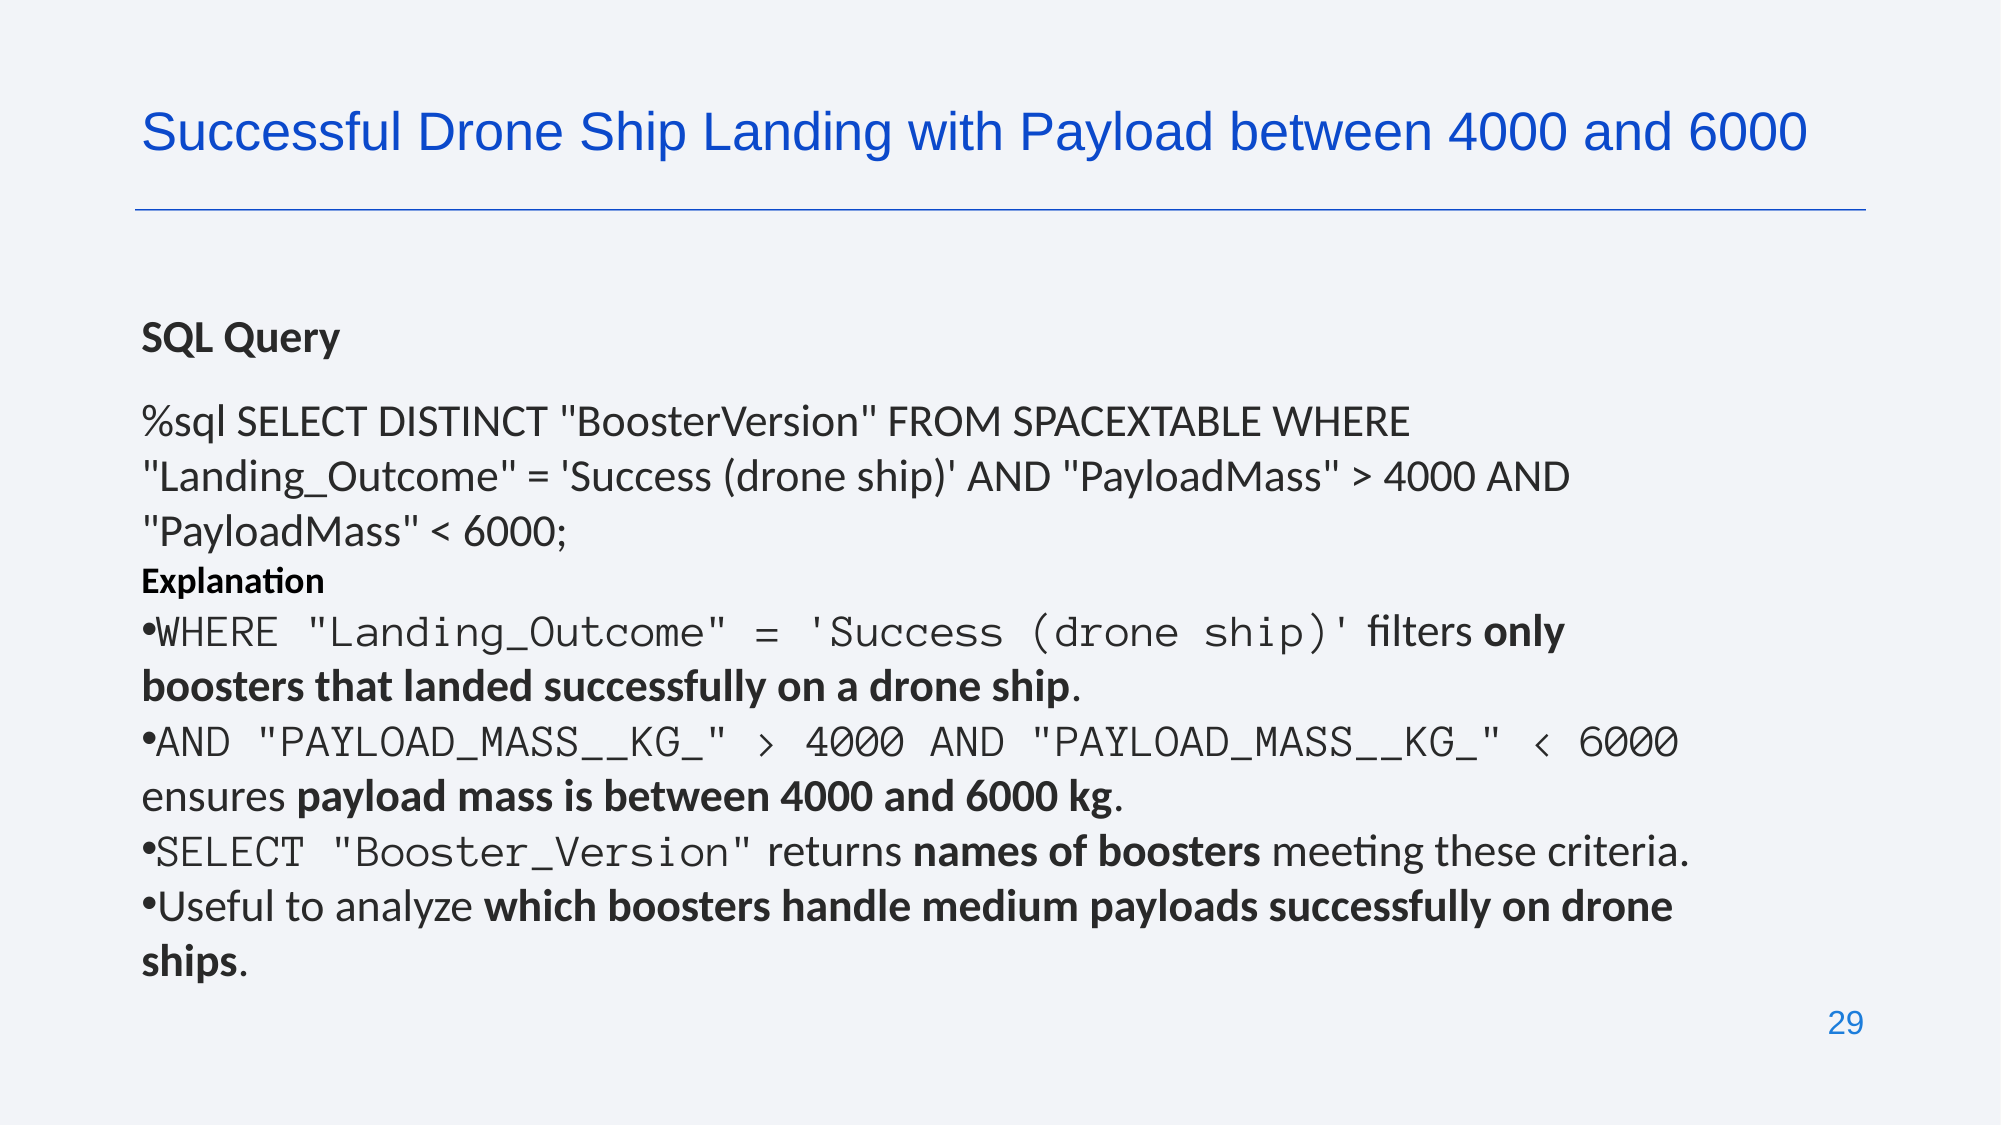

Successful Drone Ship Landing with Payload between 4000 and 6000
SQL Query
%sql SELECT DISTINCT "BoosterVersion" FROM SPACEXTABLE WHERE "Landing_Outcome" = 'Success (drone ship)' AND "PayloadMass" > 4000 AND "PayloadMass" < 6000;
Explanation
WHERE "Landing_Outcome" = 'Success (drone ship)' filters only boosters that landed successfully on a drone ship.
AND "PAYLOAD_MASS__KG_" > 4000 AND "PAYLOAD_MASS__KG_" < 6000 ensures payload mass is between 4000 and 6000 kg.
SELECT "Booster_Version" returns names of boosters meeting these criteria.
Useful to analyze which boosters handle medium payloads successfully on drone ships.

29